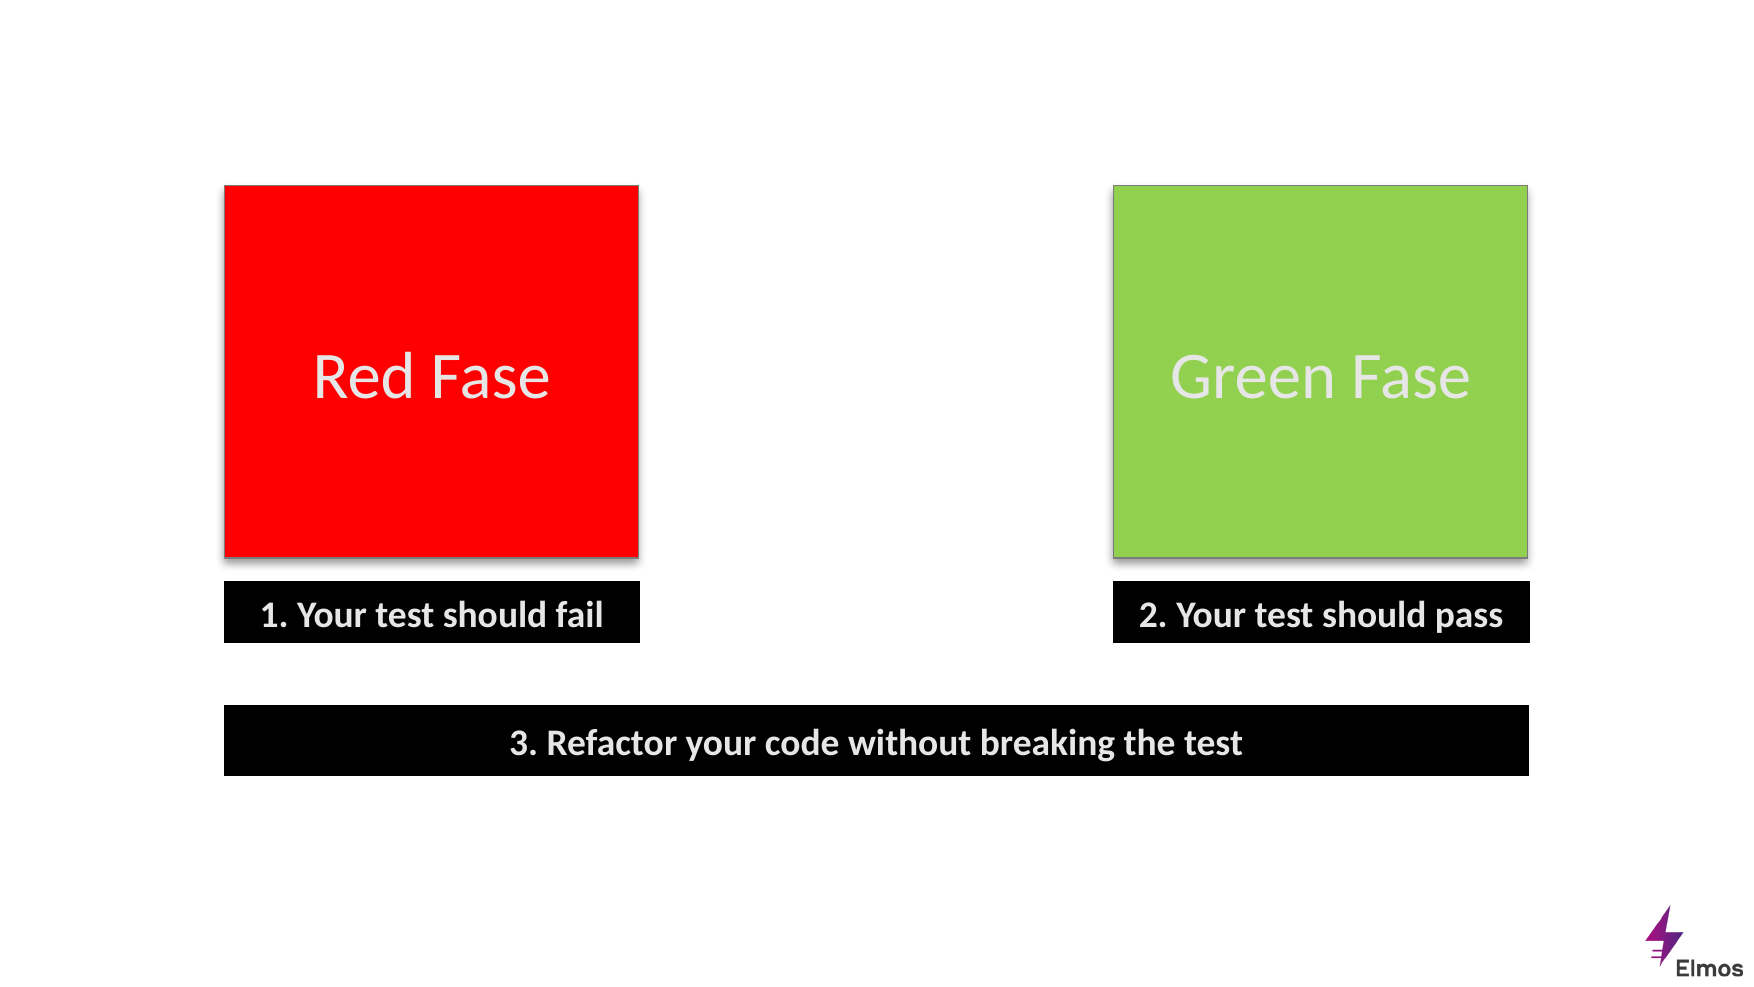

Green Fase
Red Fase
1. Your test should fail
2. Your test should pass
3. Refactor your code without breaking the test